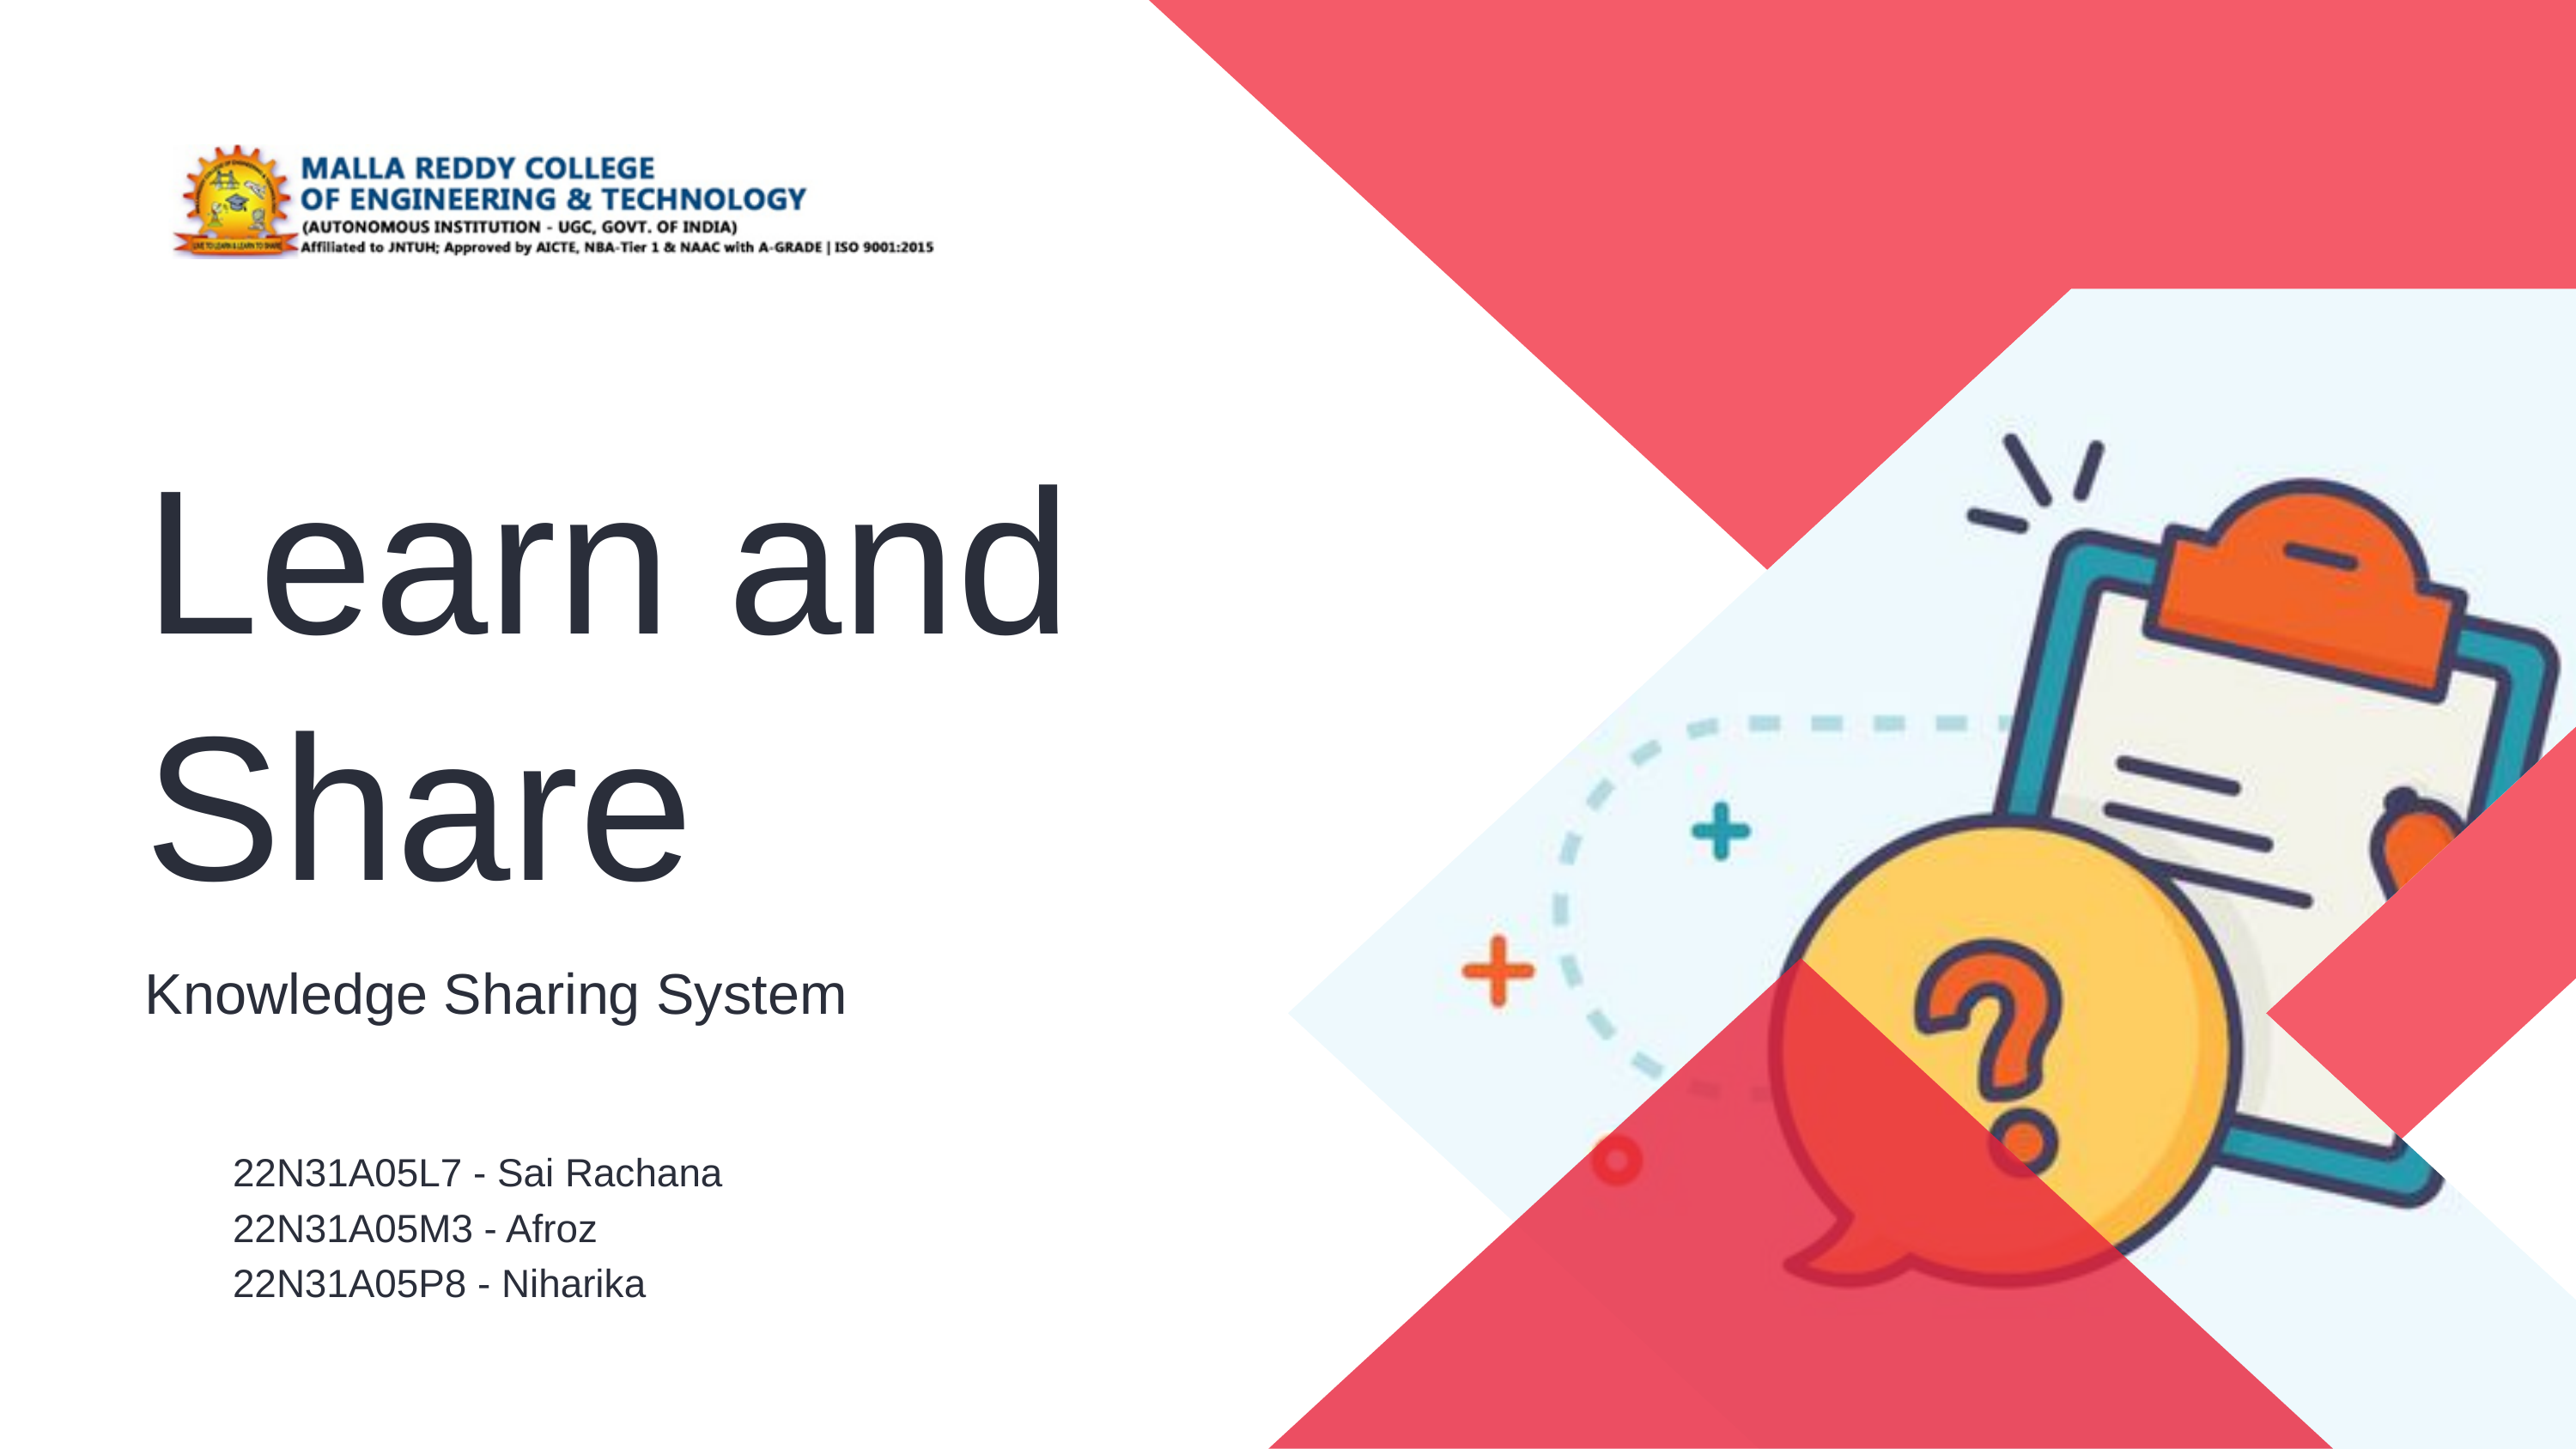

Learn and Share
Knowledge Sharing System

22N31A05L7 - Sai Rachana
22N31A05M3 - Afroz
22N31A05P8 - Niharika